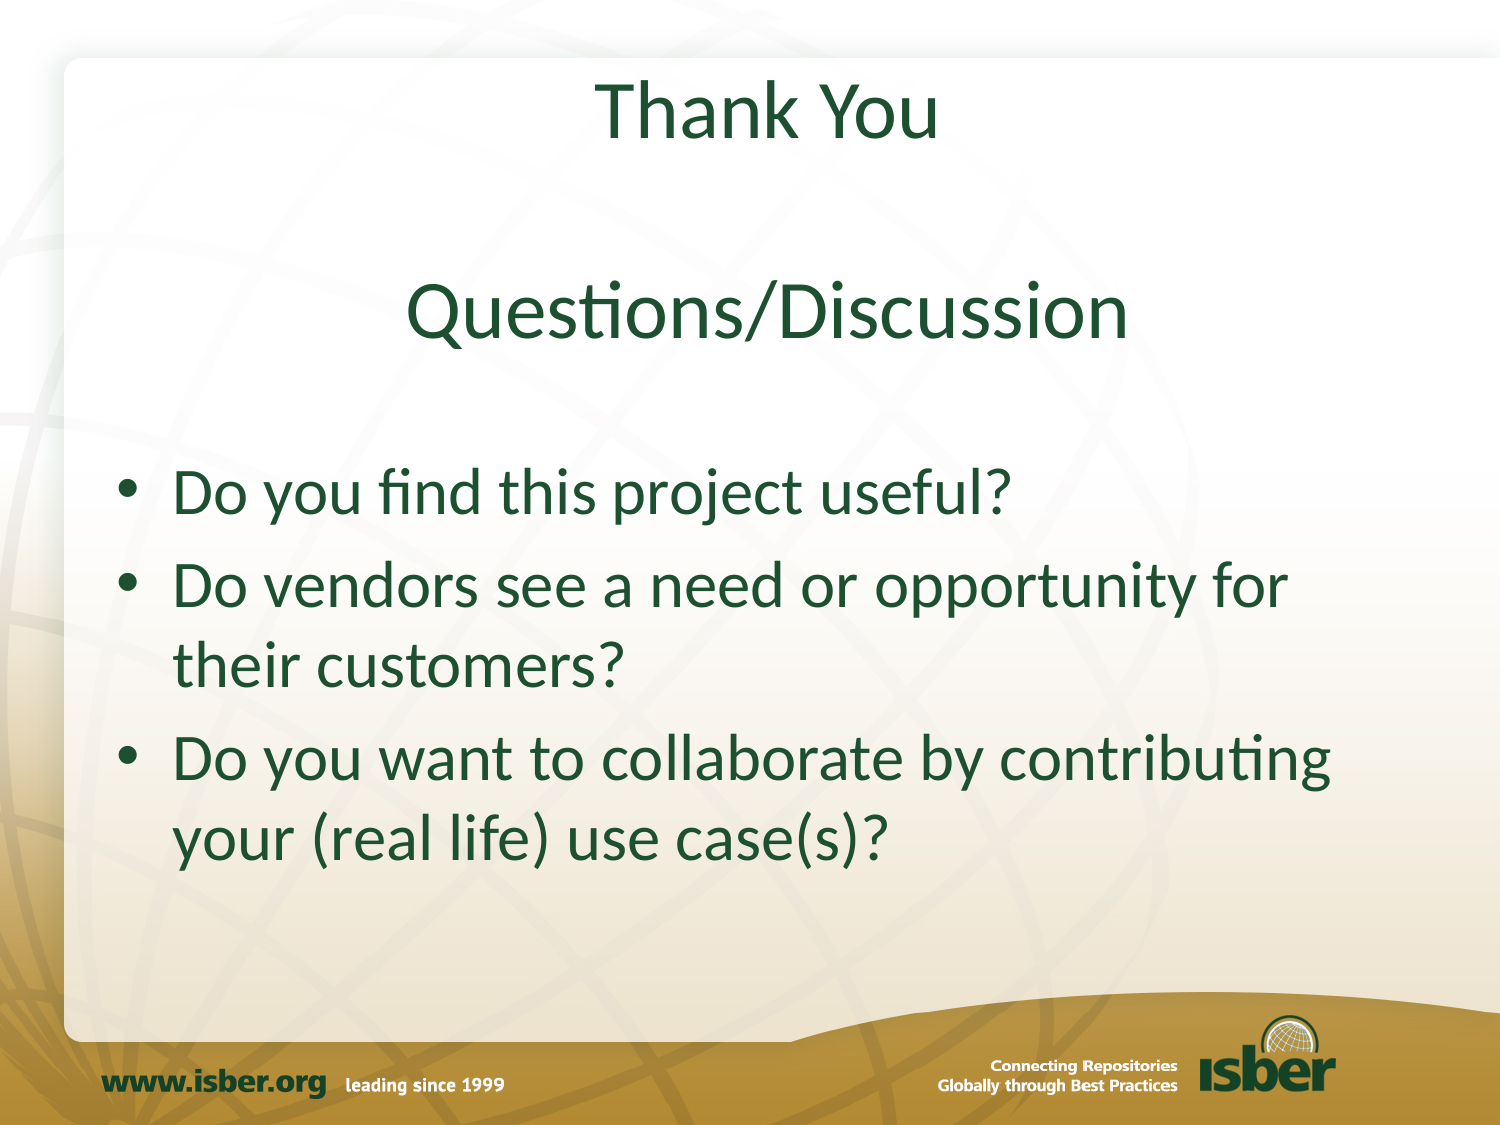

# Thank You Questions/Discussion
Do you find this project useful?
Do vendors see a need or opportunity for their customers?
Do you want to collaborate by contributing your (real life) use case(s)?